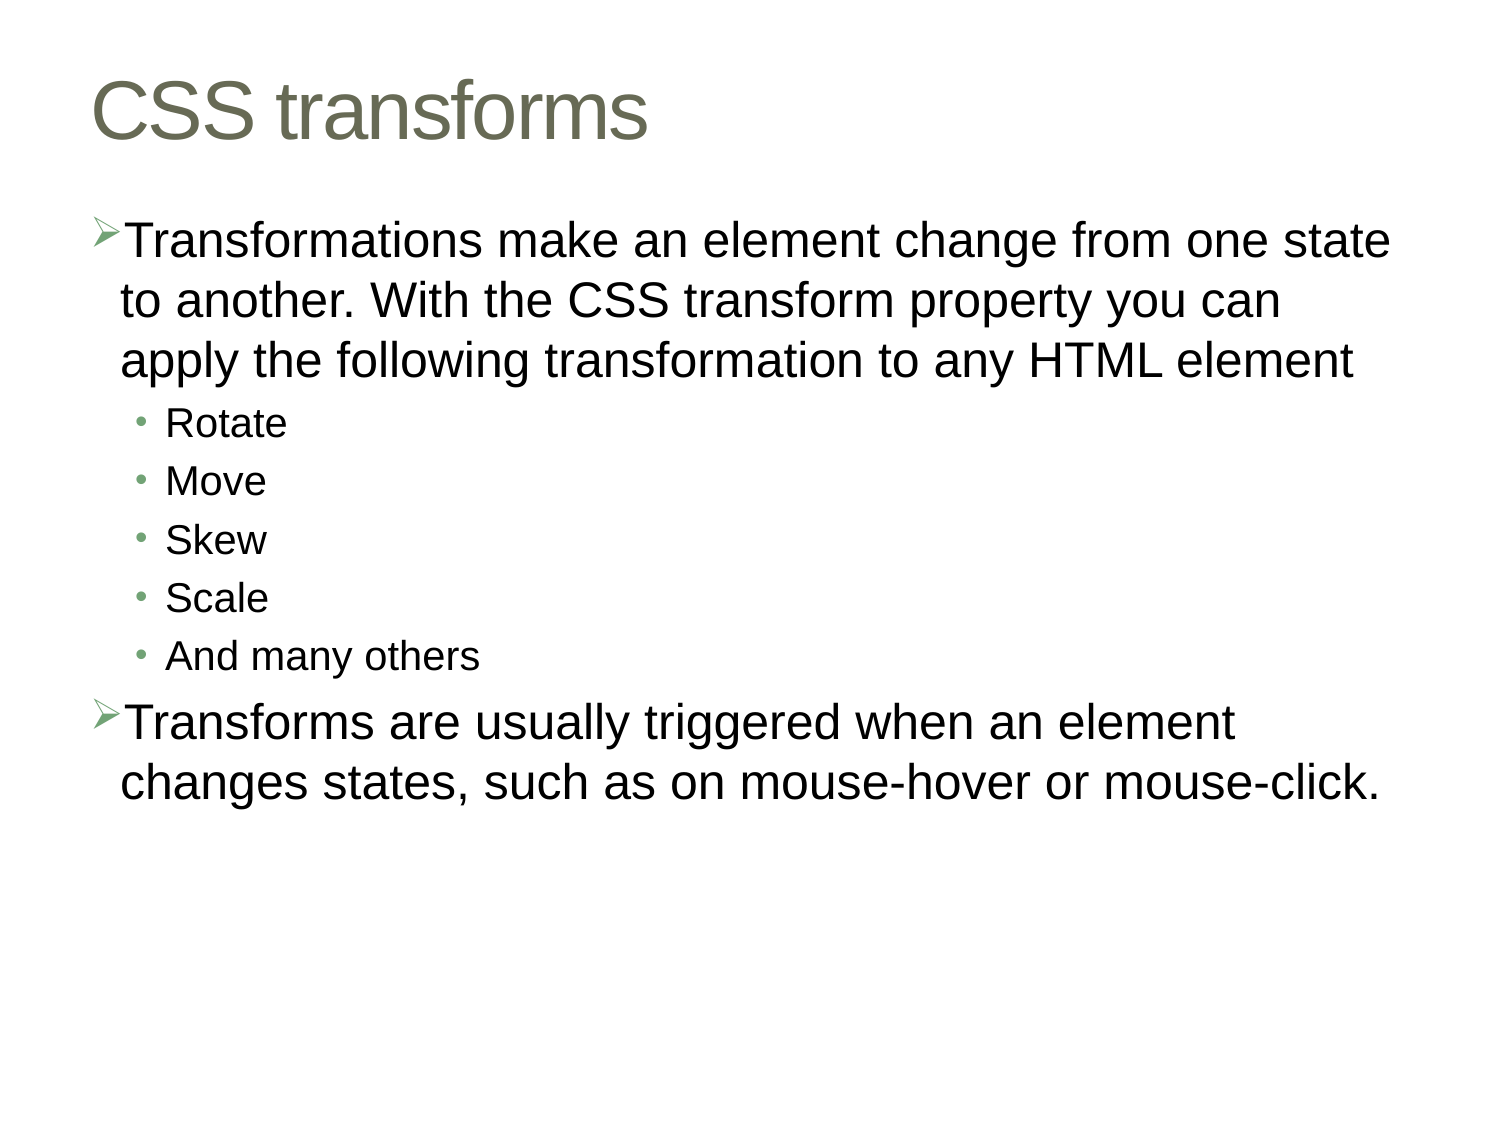

# CSS transforms
Transformations make an element change from one state to another. With the CSS transform property you can apply the following transformation to any HTML element
Rotate
Move
Skew
Scale
And many others
Transforms are usually triggered when an element changes states, such as on mouse-hover or mouse-click.